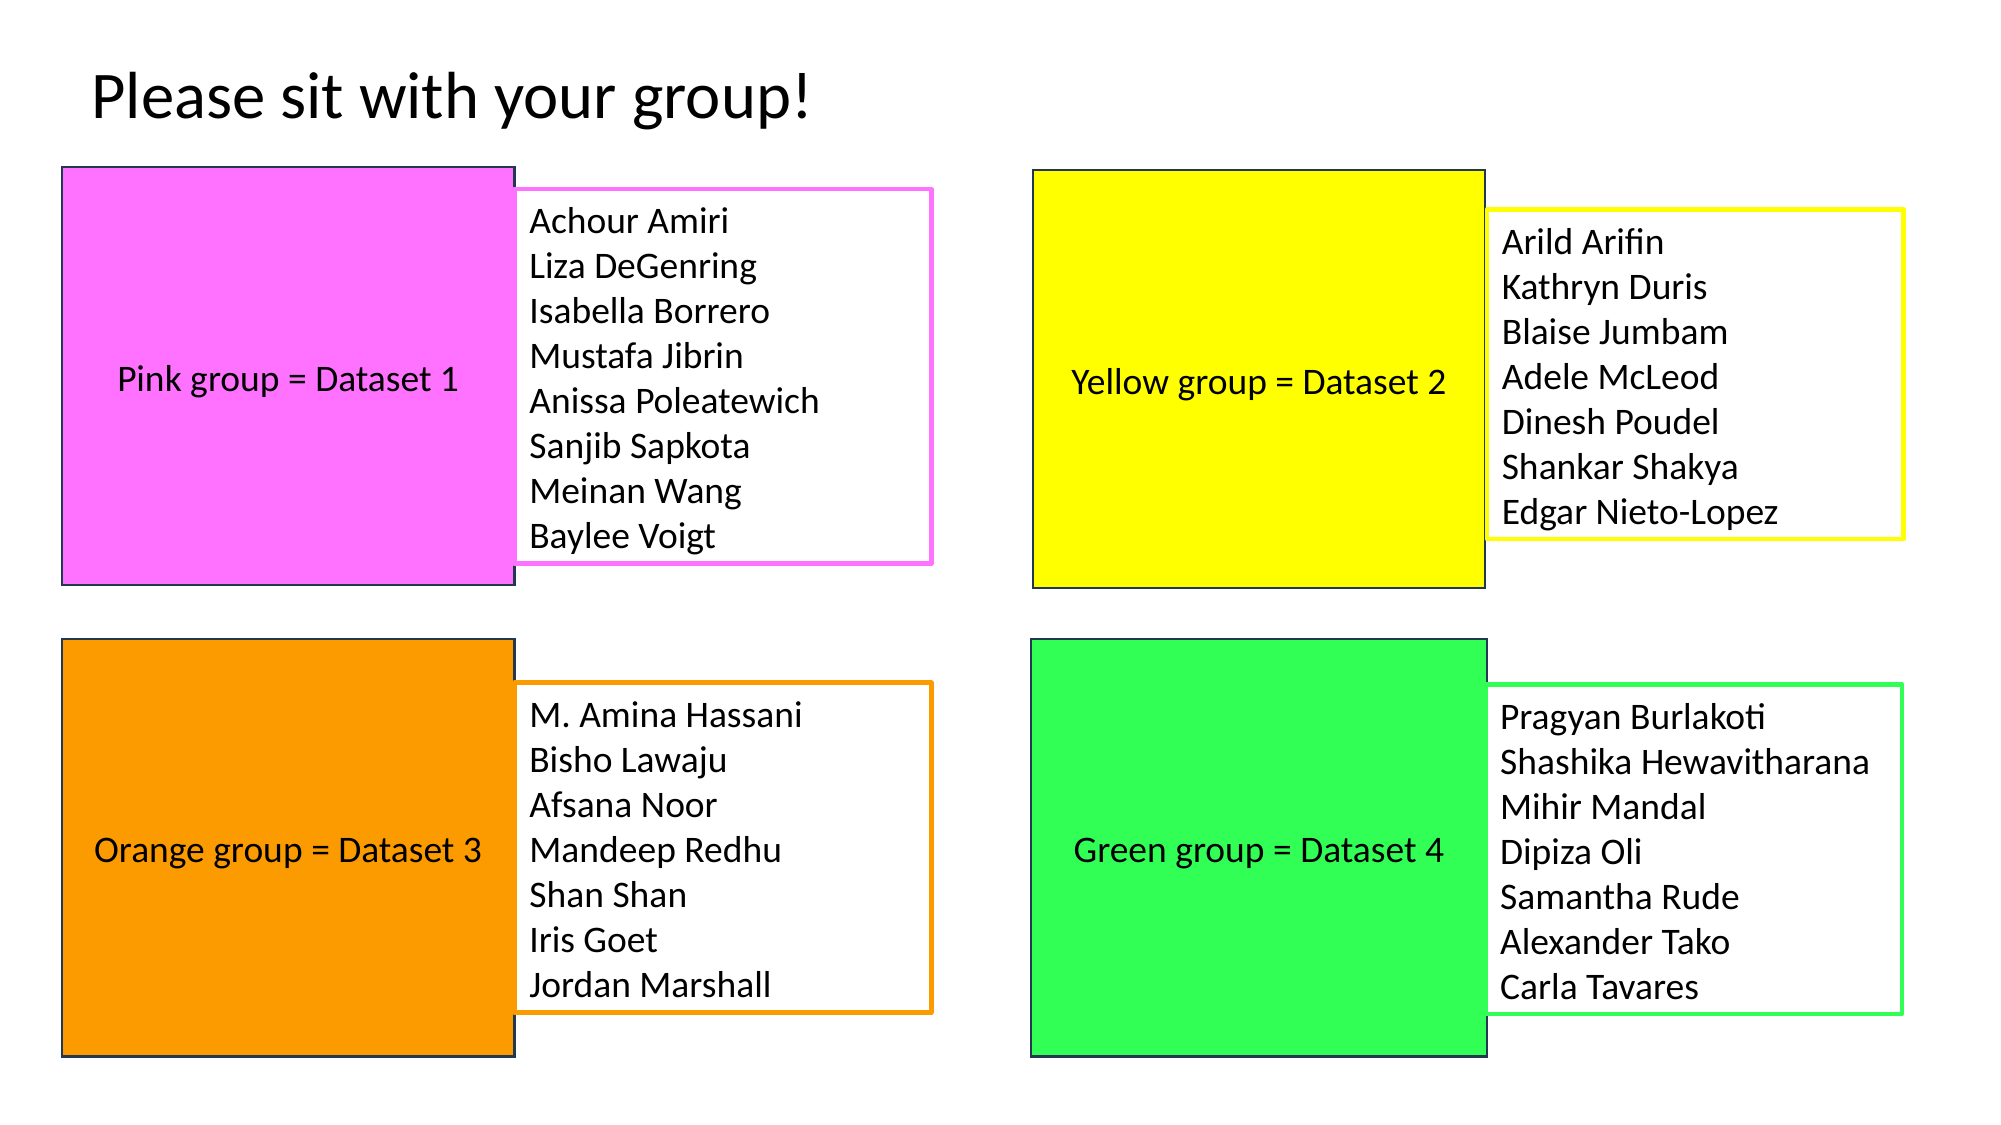

Please sit with your group!
Pink group = Dataset 1
Yellow group = Dataset 2
Achour Amiri
Liza DeGenring
Isabella Borrero
Mustafa Jibrin
Anissa Poleatewich
Sanjib Sapkota
Meinan Wang
Baylee Voigt
Arild Arifin
Kathryn Duris
Blaise Jumbam
Adele McLeod
Dinesh Poudel
Shankar Shakya
Edgar Nieto-Lopez
Orange group = Dataset 3
Green group = Dataset 4
M. Amina Hassani
Bisho Lawaju
Afsana Noor
Mandeep Redhu
Shan Shan
Iris Goet
Jordan Marshall
Pragyan Burlakoti
Shashika Hewavitharana
Mihir Mandal
Dipiza Oli
Samantha Rude
Alexander Tako
Carla Tavares